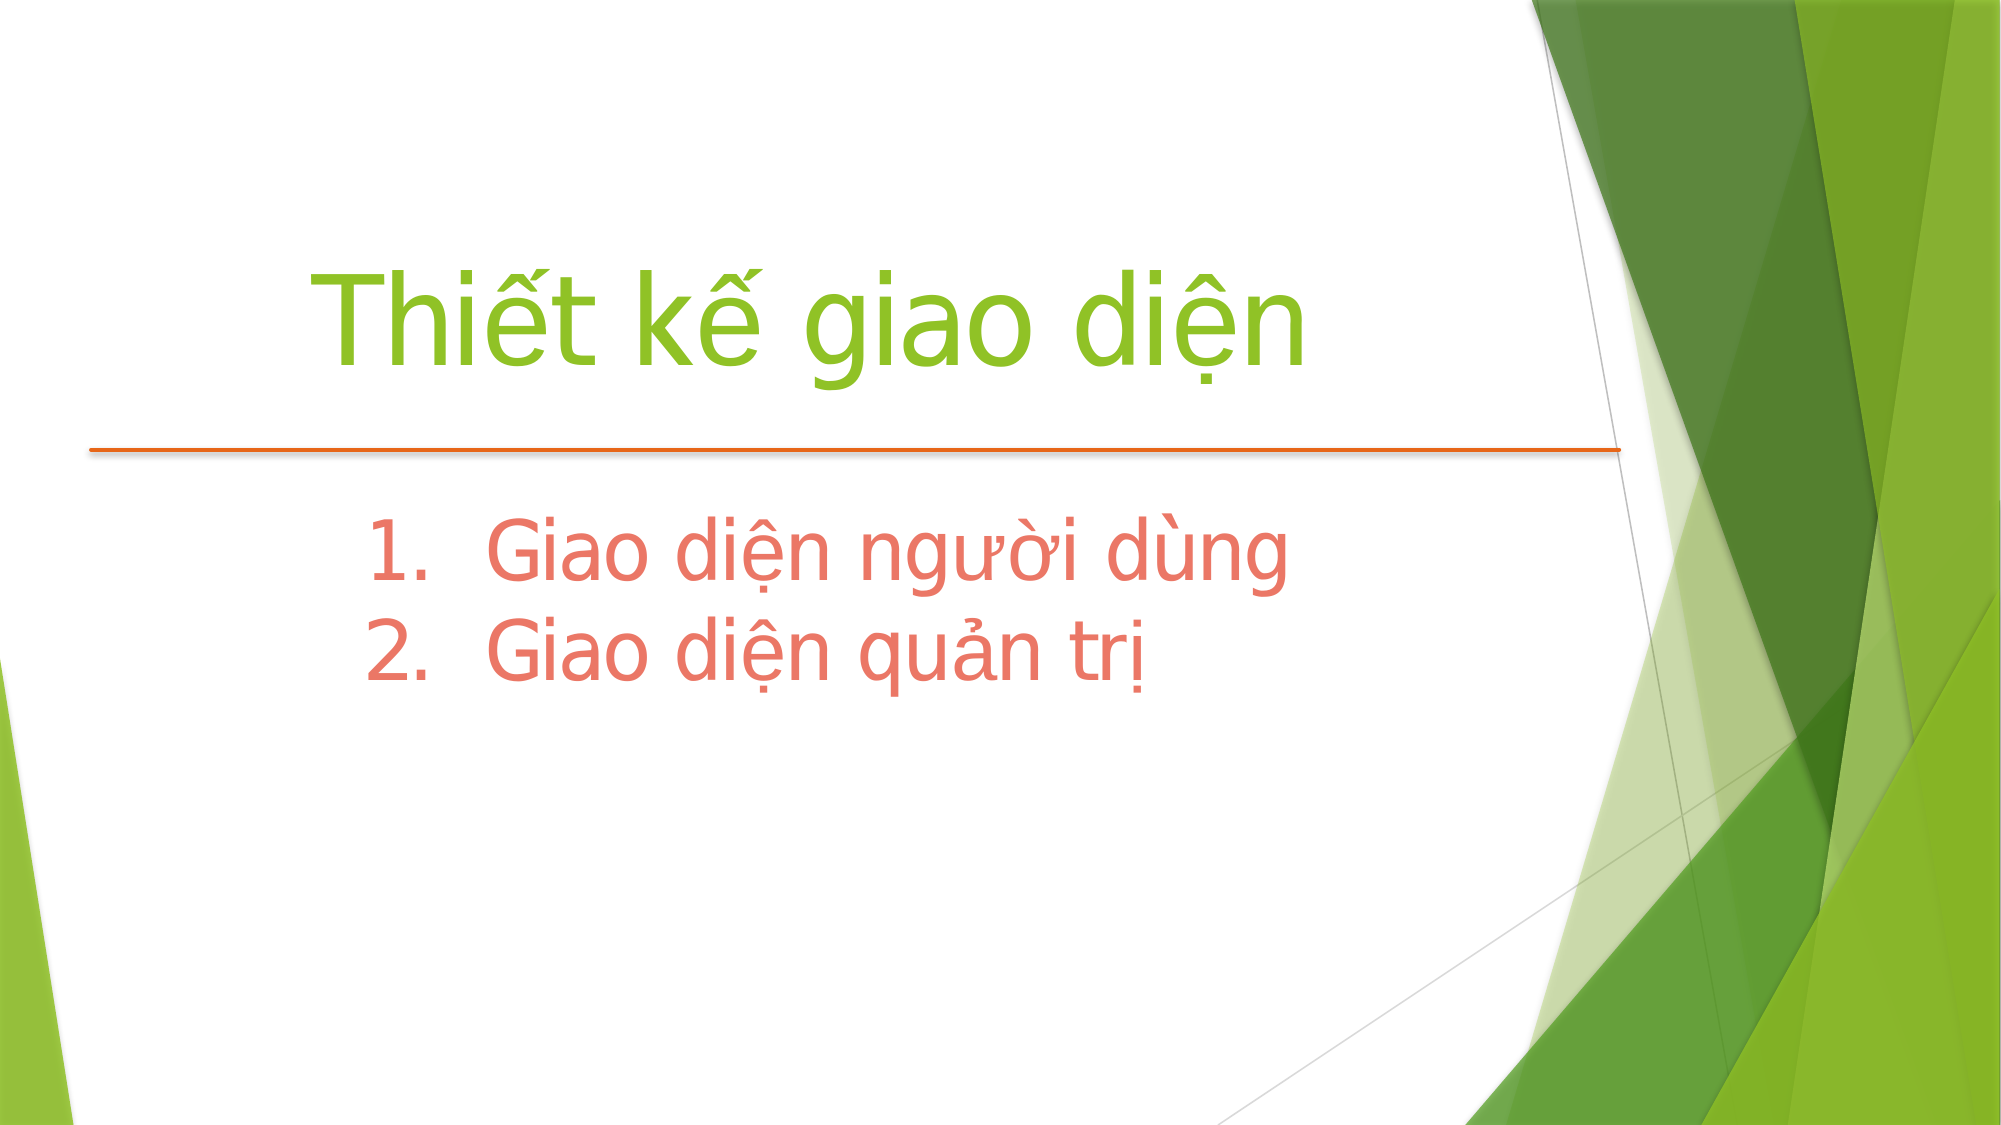

# Thiết kế giao diện
Giao diện người dùng
Giao diện quản trị